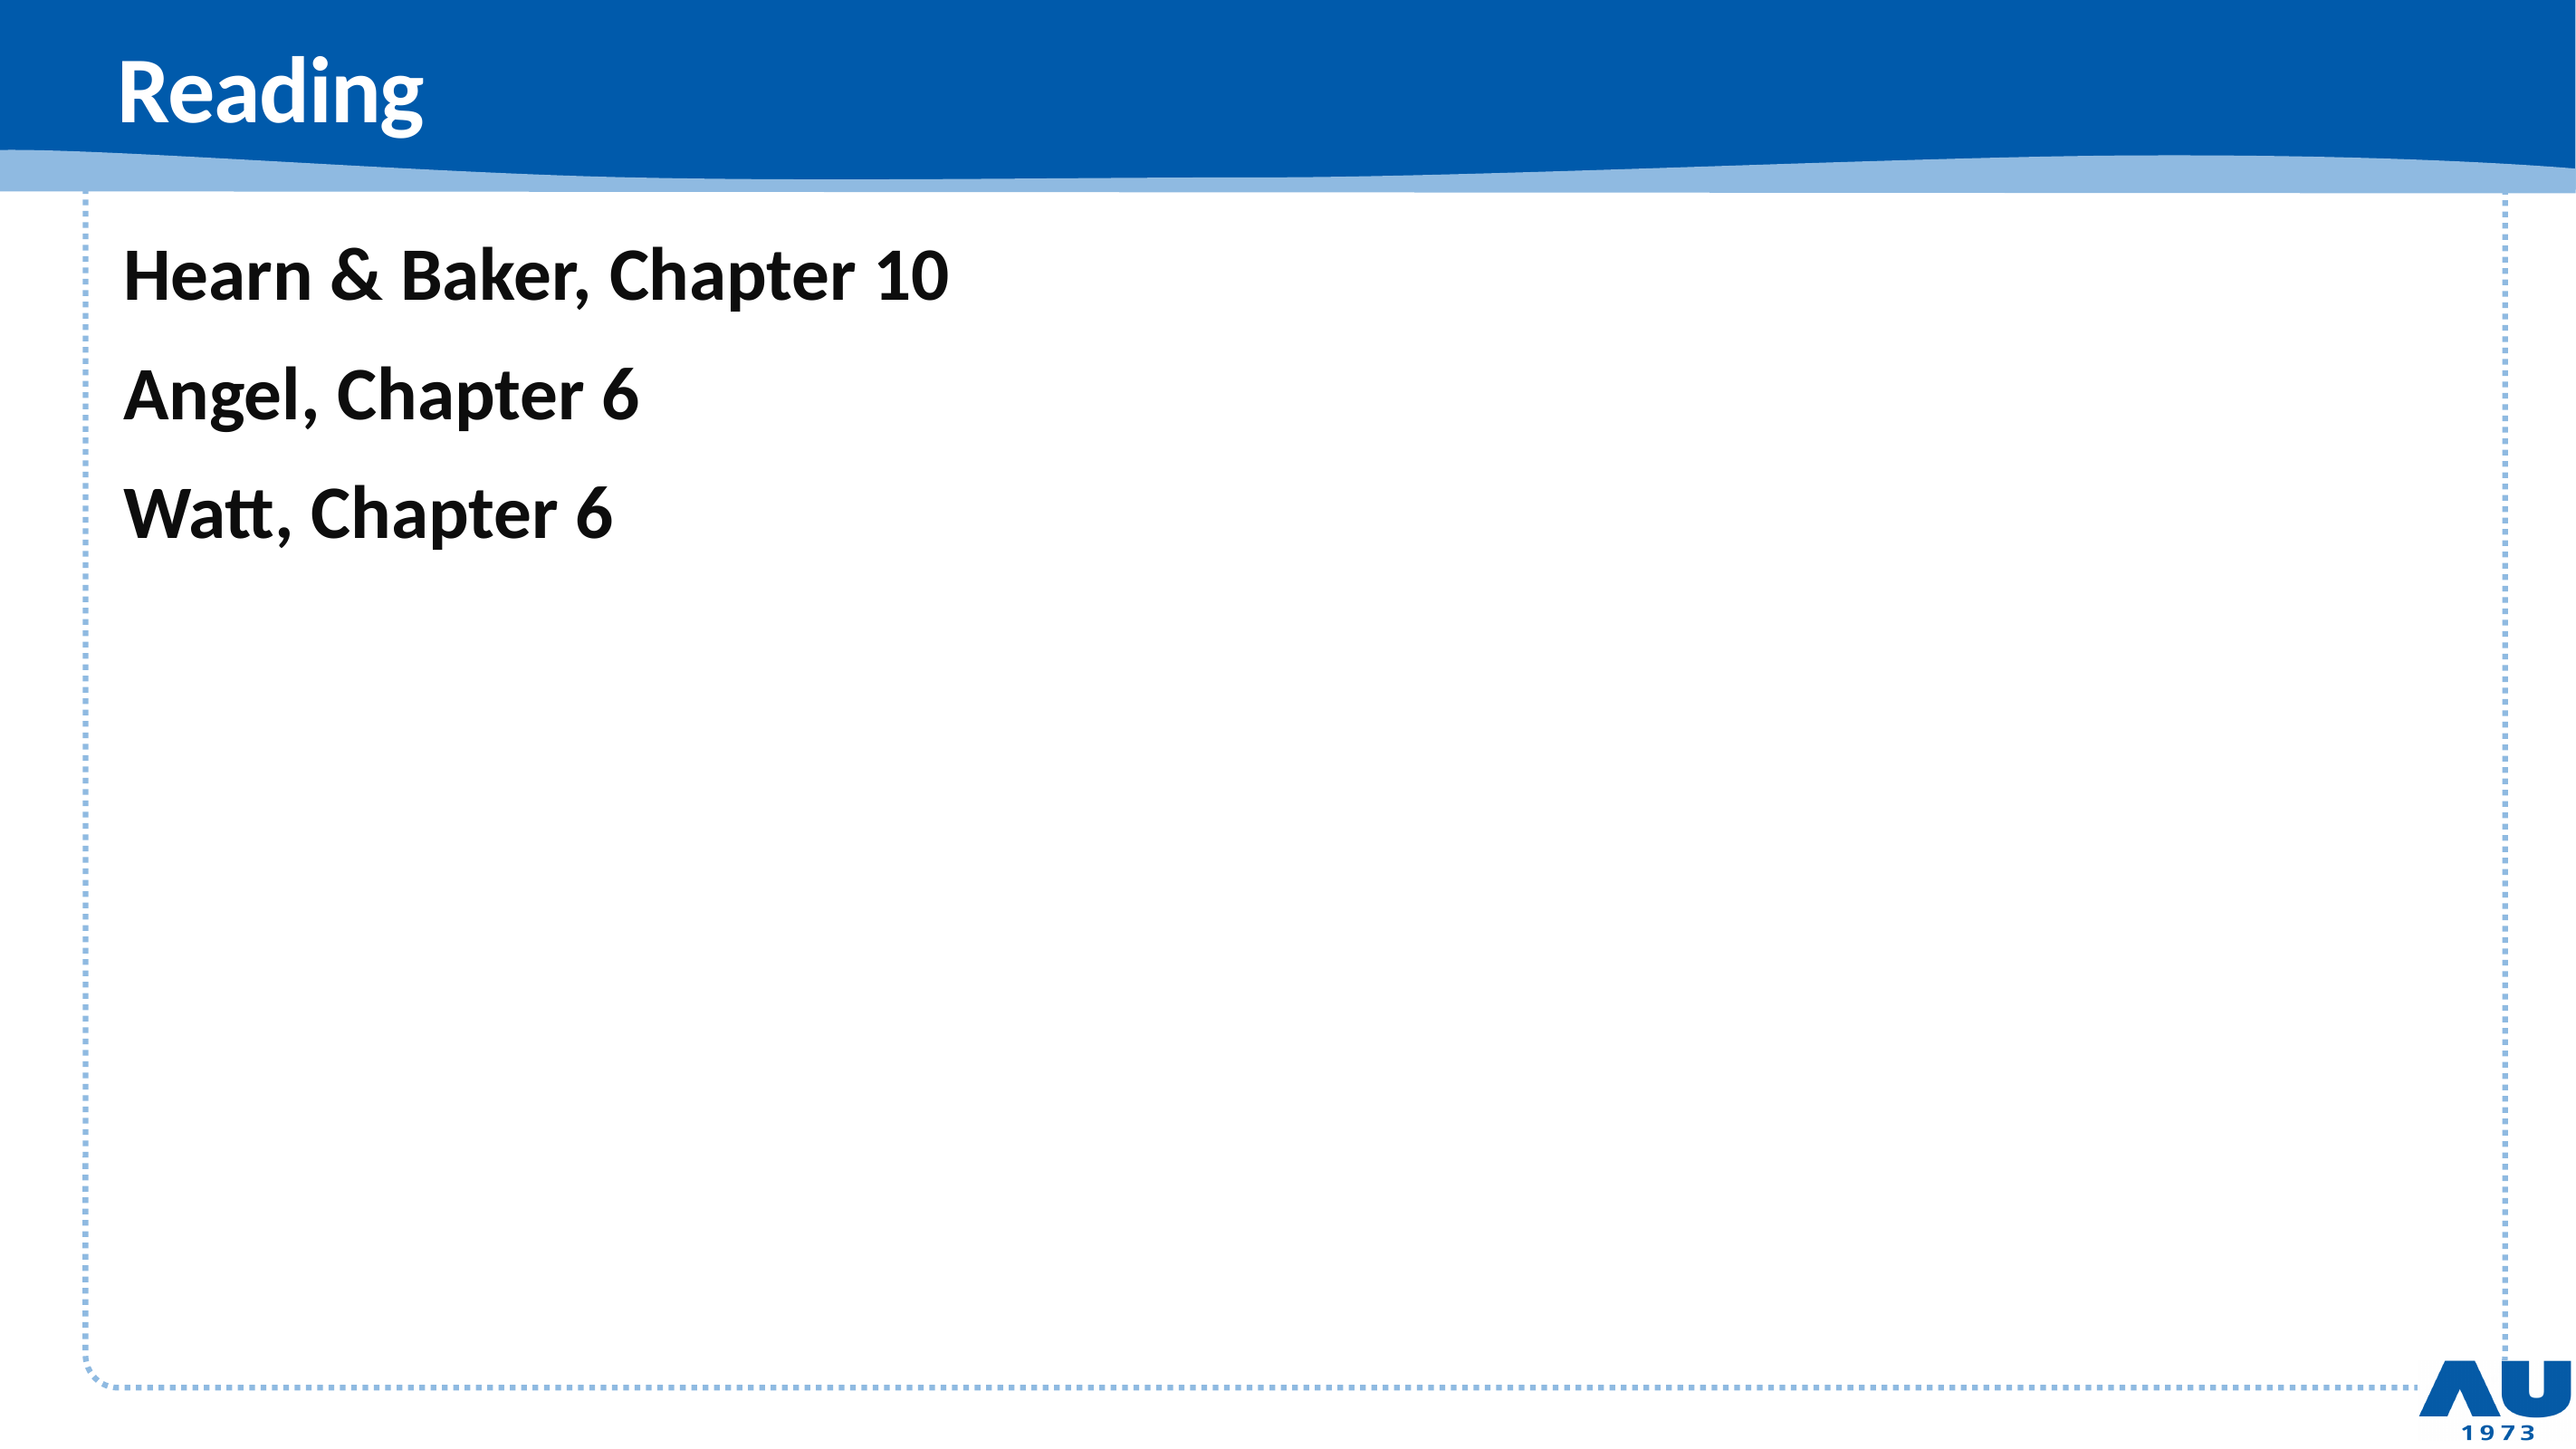

# Reading
Hearn & Baker, Chapter 10
Angel, Chapter 6
Watt, Chapter 6